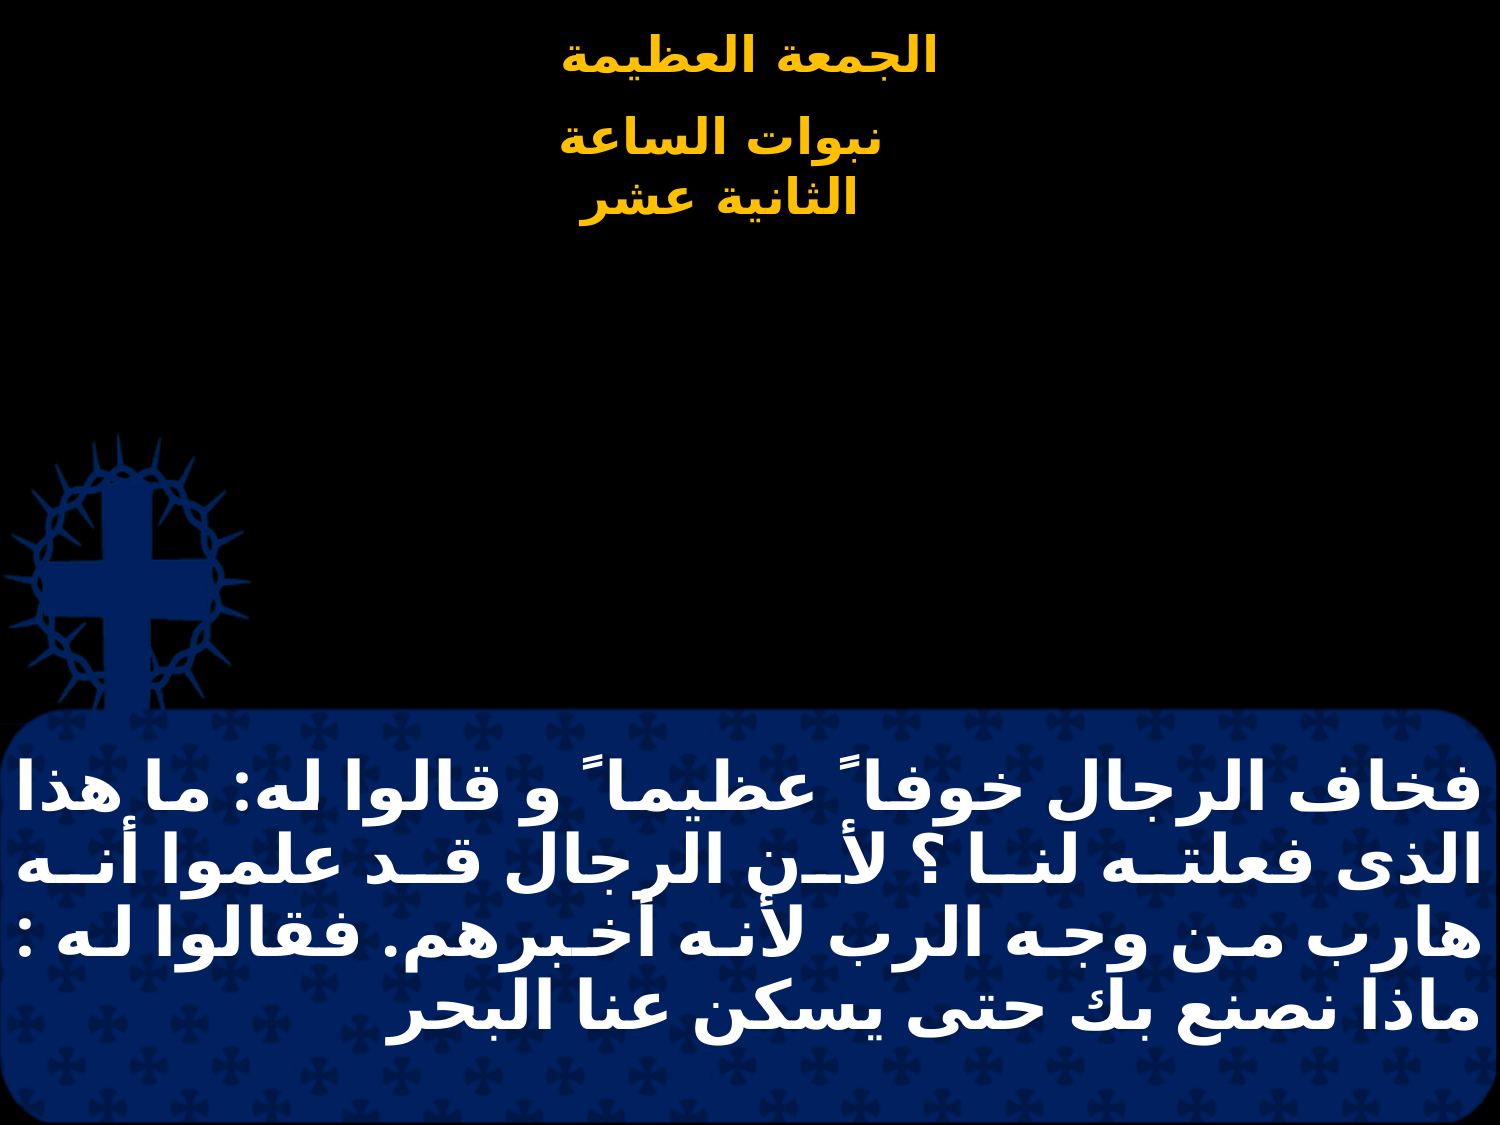

# فخاف الرجال خوفا ً عظيما ً و قالوا له: ما هذا الذى فعلته لنا ؟ لأن الرجال قد علموا أنه هارب من وجه الرب لأنه أخبرهم. فقالوا له : ماذا نصنع بك حتى يسكن عنا البحر